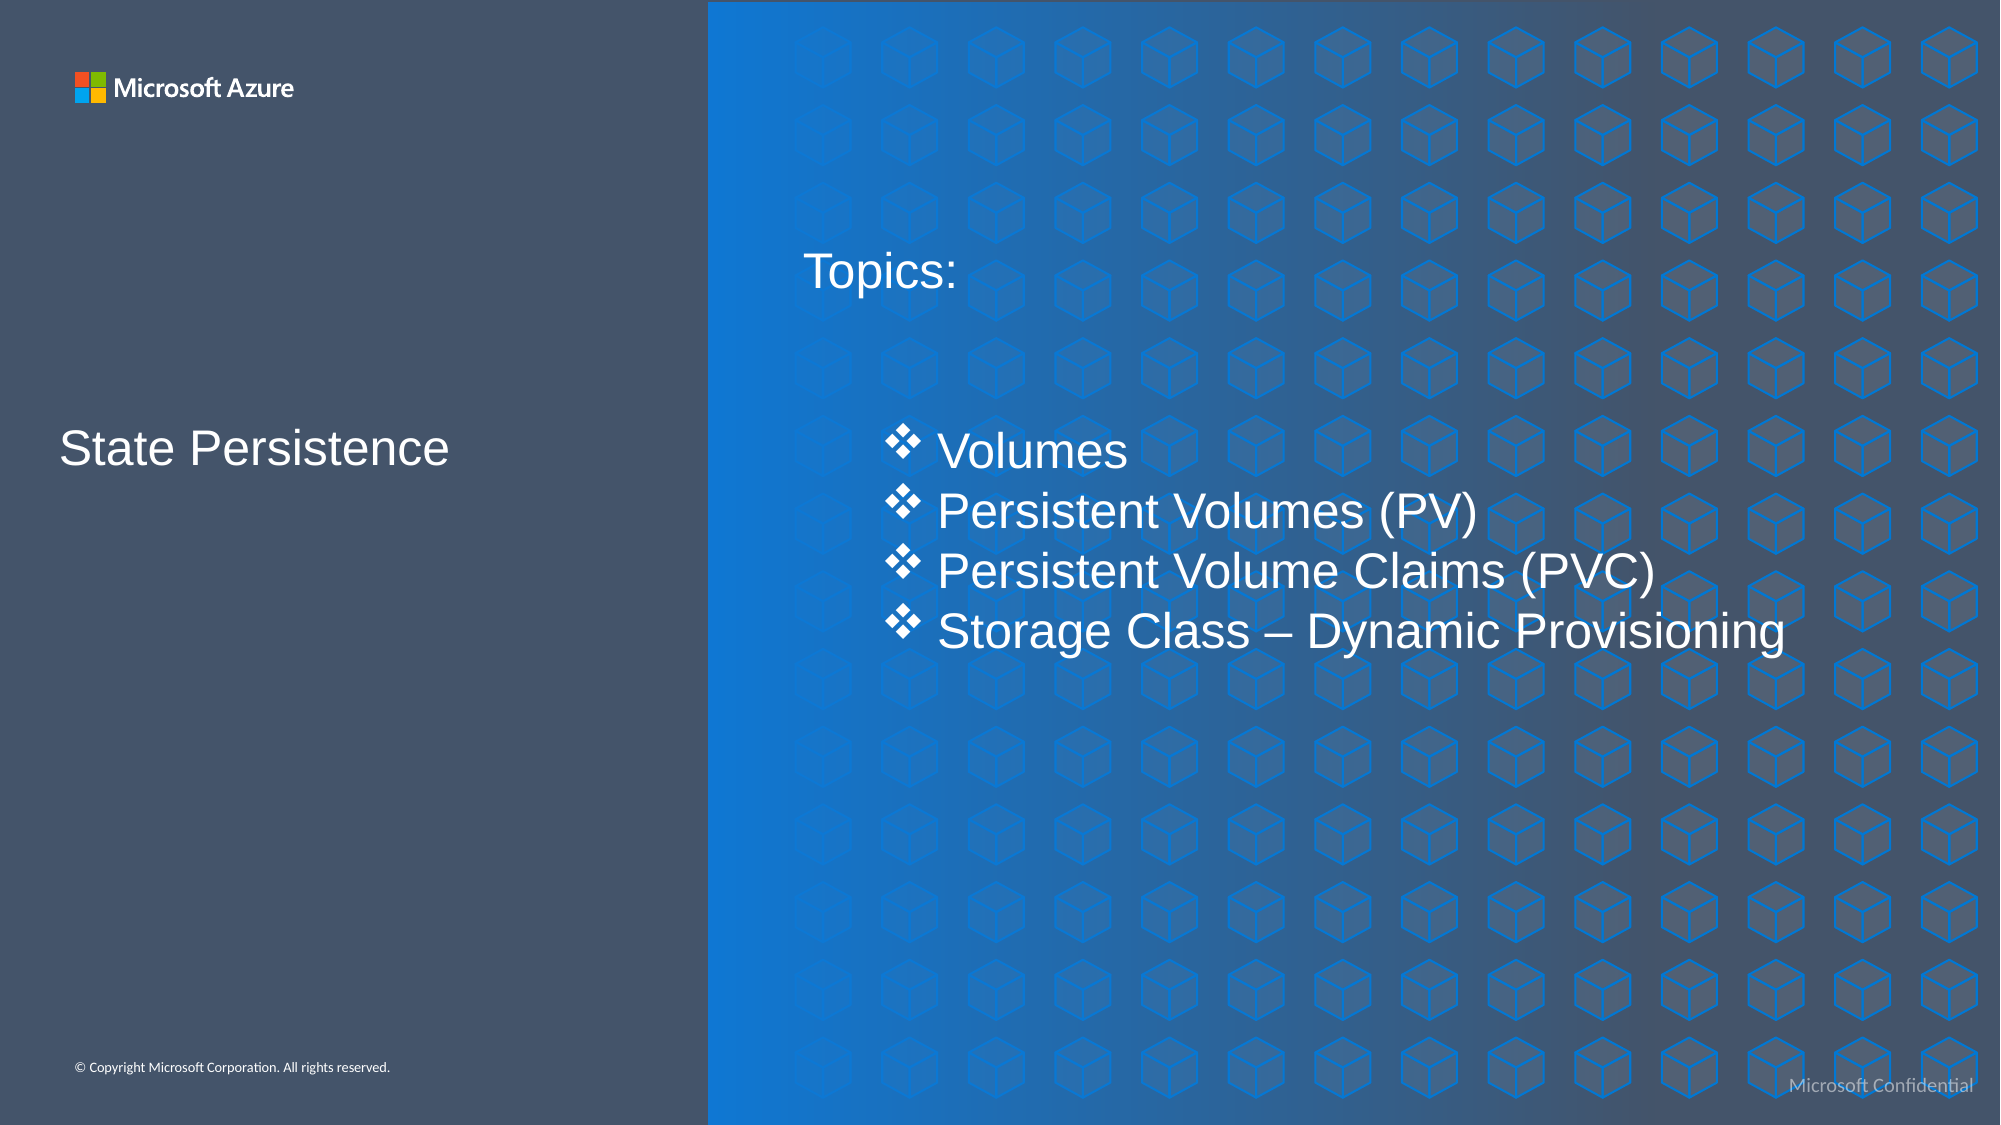

Topics:
Volumes
Persistent Volumes (PV)
Persistent Volume Claims (PVC)
Storage Class – Dynamic Provisioning

State Persistence

Microsoft Confidential